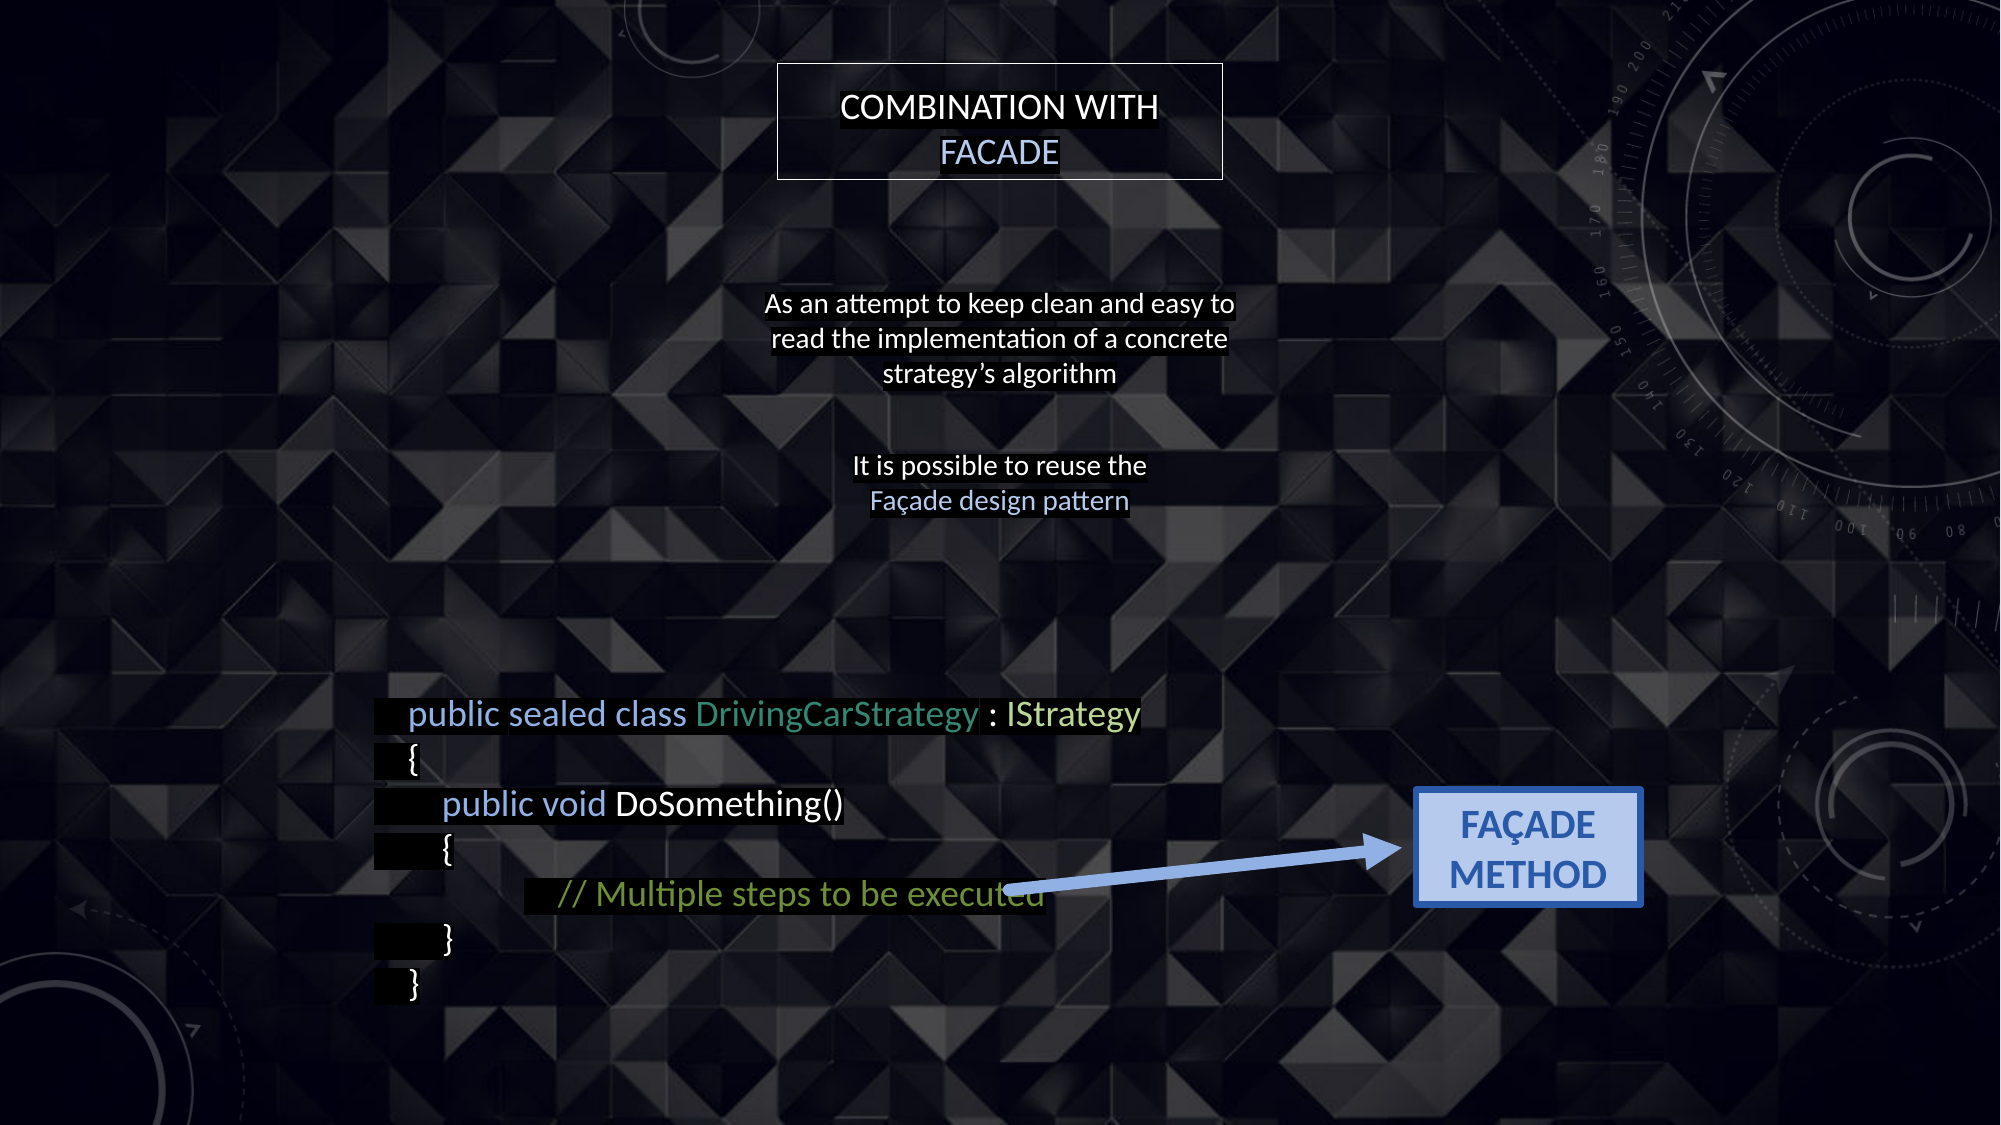

# Combination with FACADE
As an attempt to keep clean and easy to
read the implementation of a concrete strategy’s algorithm
It is possible to reuse the
Façade design pattern
    public sealed class DrivingCarStrategy : IStrategy
    {
        public void DoSomething()
        {
	    // Multiple steps to be executed
        }
    }
FAÇADE
METHOD